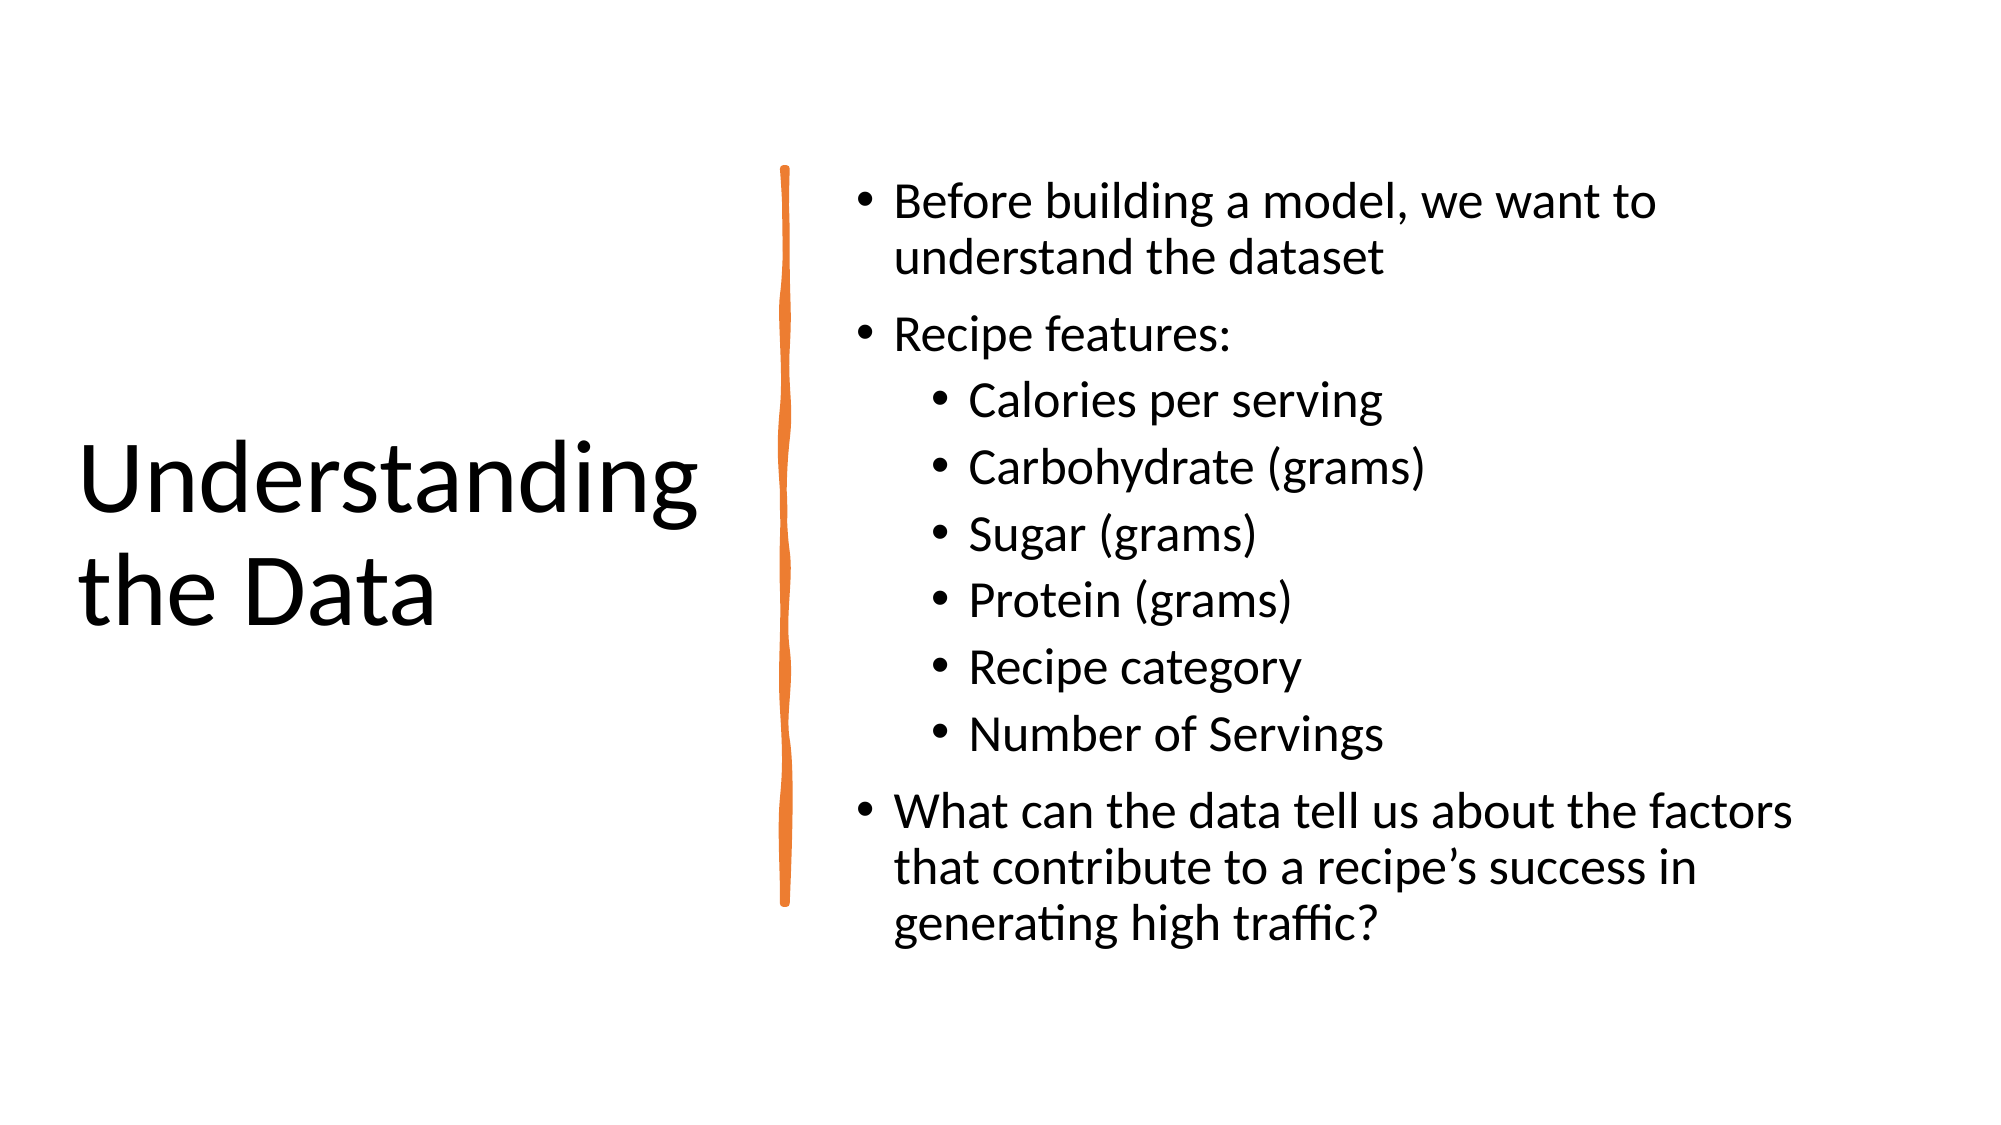

Before building a model, we want to understand the dataset
Recipe features:
Calories per serving
Carbohydrate (grams)
Sugar (grams)
Protein (grams)
Recipe category
Number of Servings
What can the data tell us about the factors that contribute to a recipe’s success in generating high traffic?
# Understanding the Data